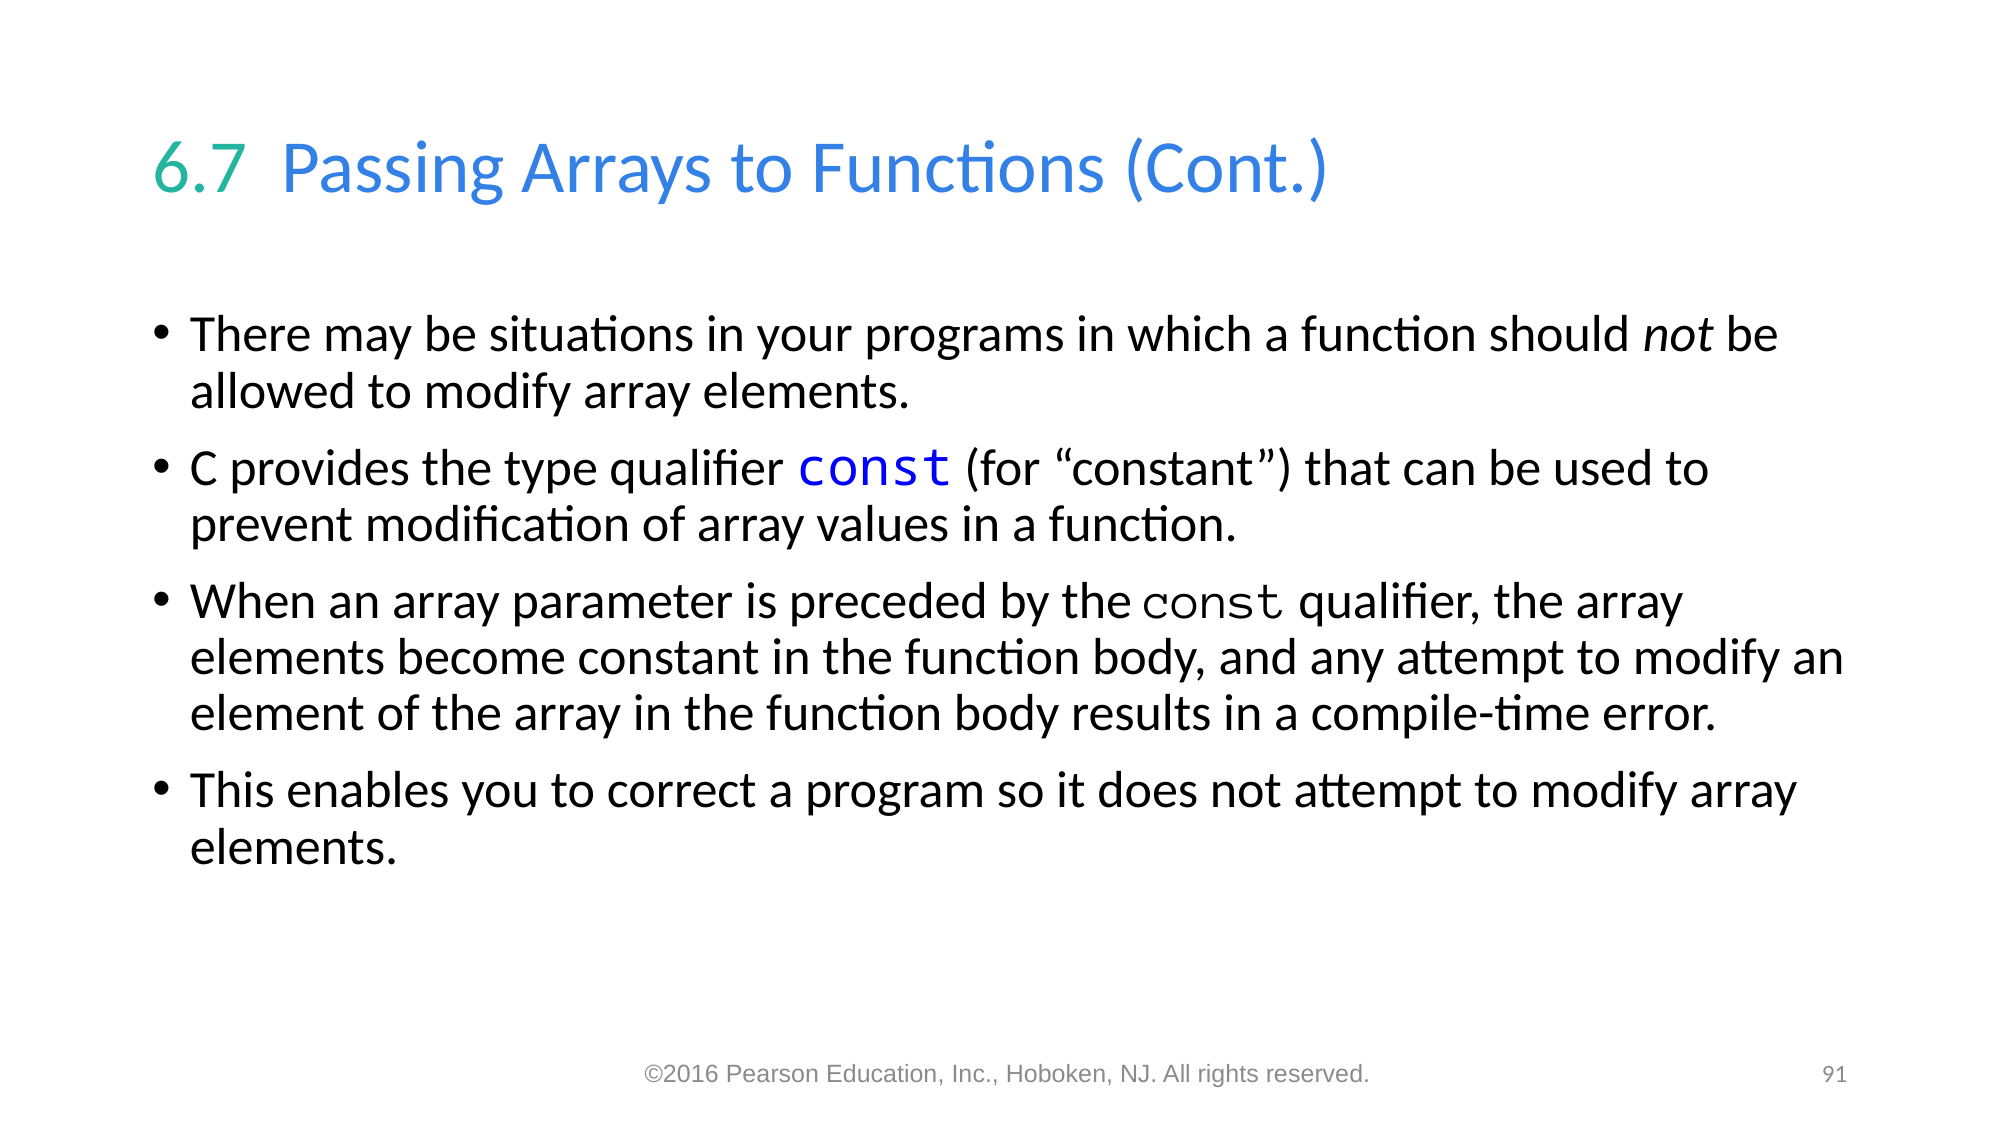

# 6.7  Passing Arrays to Functions (Cont.)
There may be situations in your programs in which a function should not be allowed to modify array elements.
C provides the type qualifier const (for “constant”) that can be used to prevent modification of array values in a function.
When an array parameter is preceded by the const qualifier, the array elements become constant in the function body, and any attempt to modify an element of the array in the function body results in a compile-time error.
This enables you to correct a program so it does not attempt to modify array elements.
91
©2016 Pearson Education, Inc., Hoboken, NJ. All rights reserved.